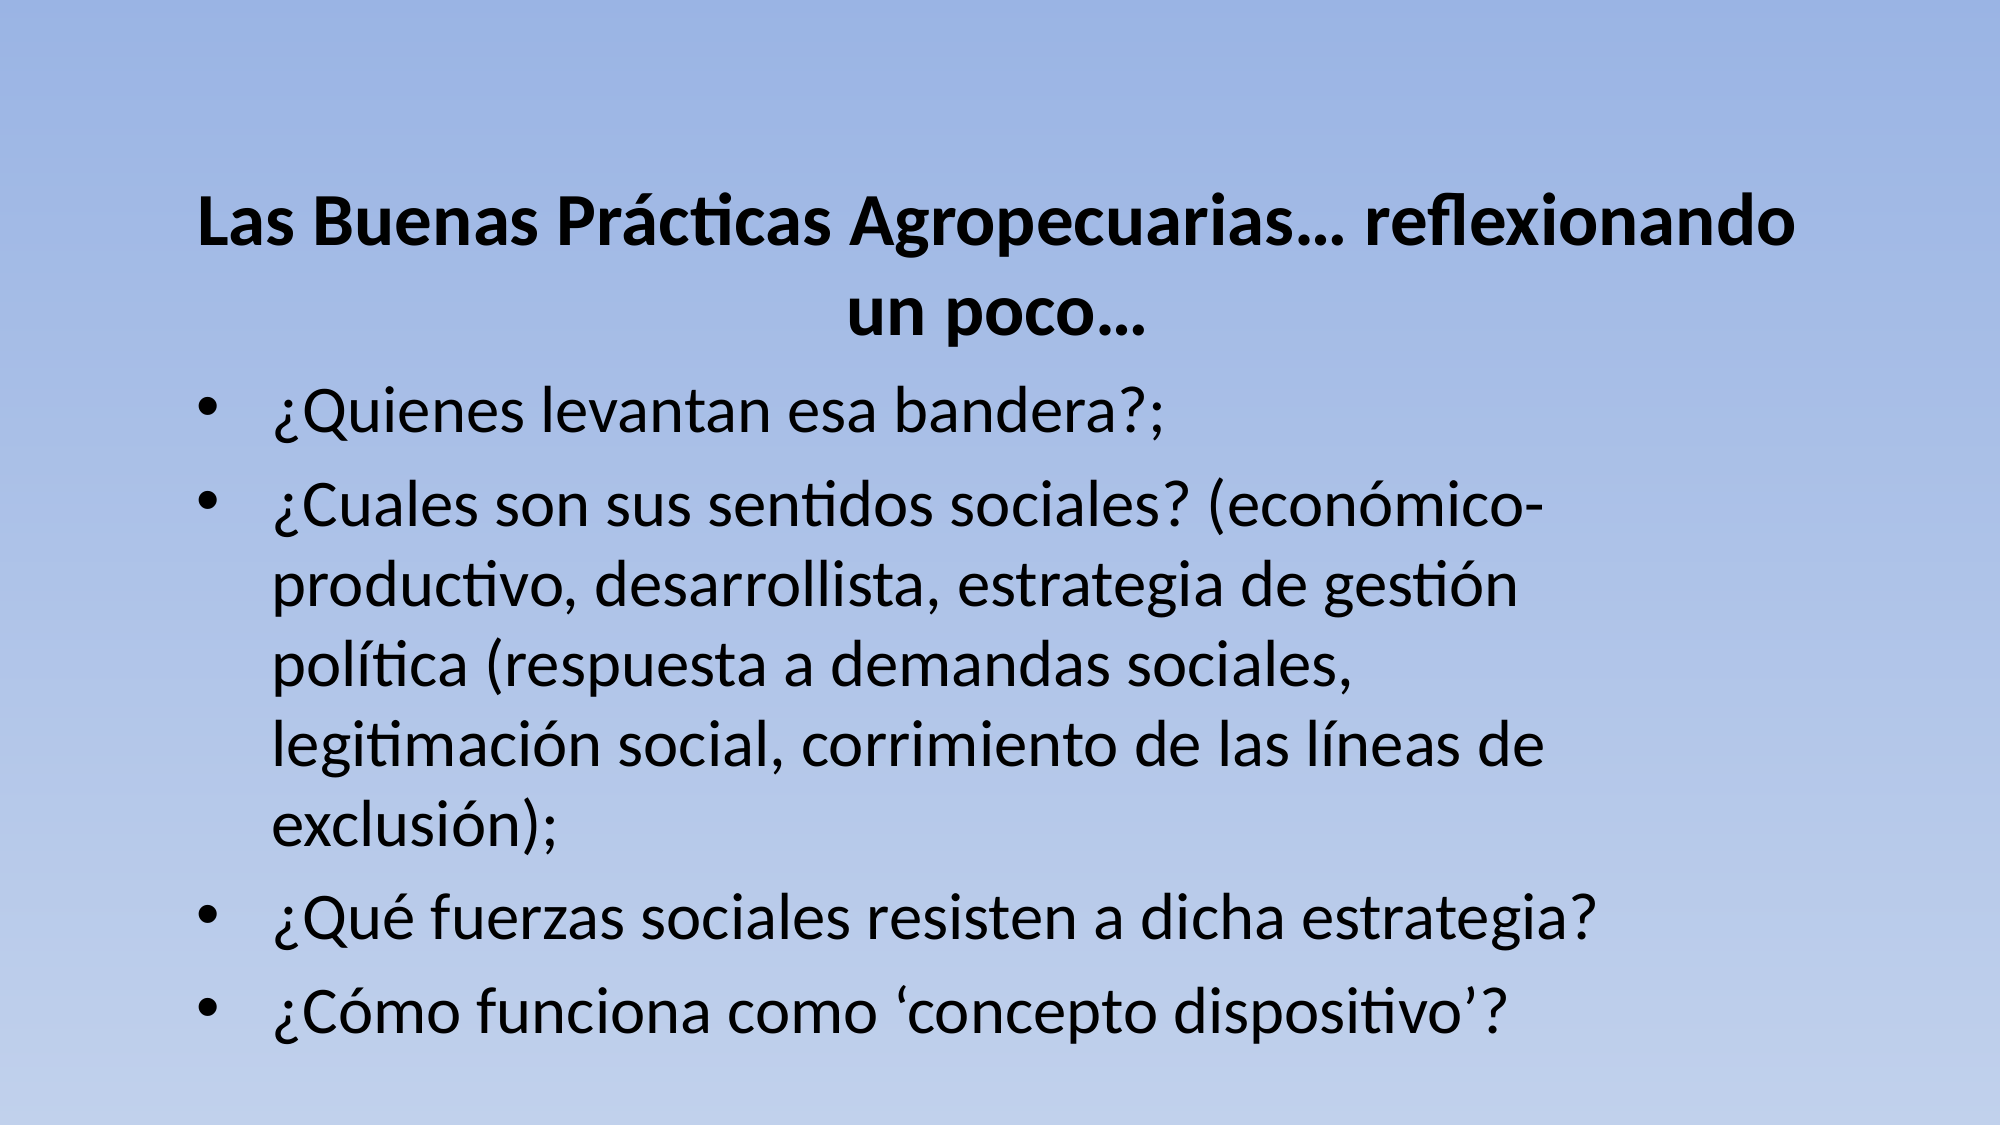

# Las Buenas Prácticas Agropecuarias… reflexionando un poco…
¿Quienes levantan esa bandera?;
¿Cuales son sus sentidos sociales? (económico-productivo, desarrollista, estrategia de gestión política (respuesta a demandas sociales, legitimación social, corrimiento de las líneas de exclusión);
¿Qué fuerzas sociales resisten a dicha estrategia?
¿Cómo funciona como ‘concepto dispositivo’?